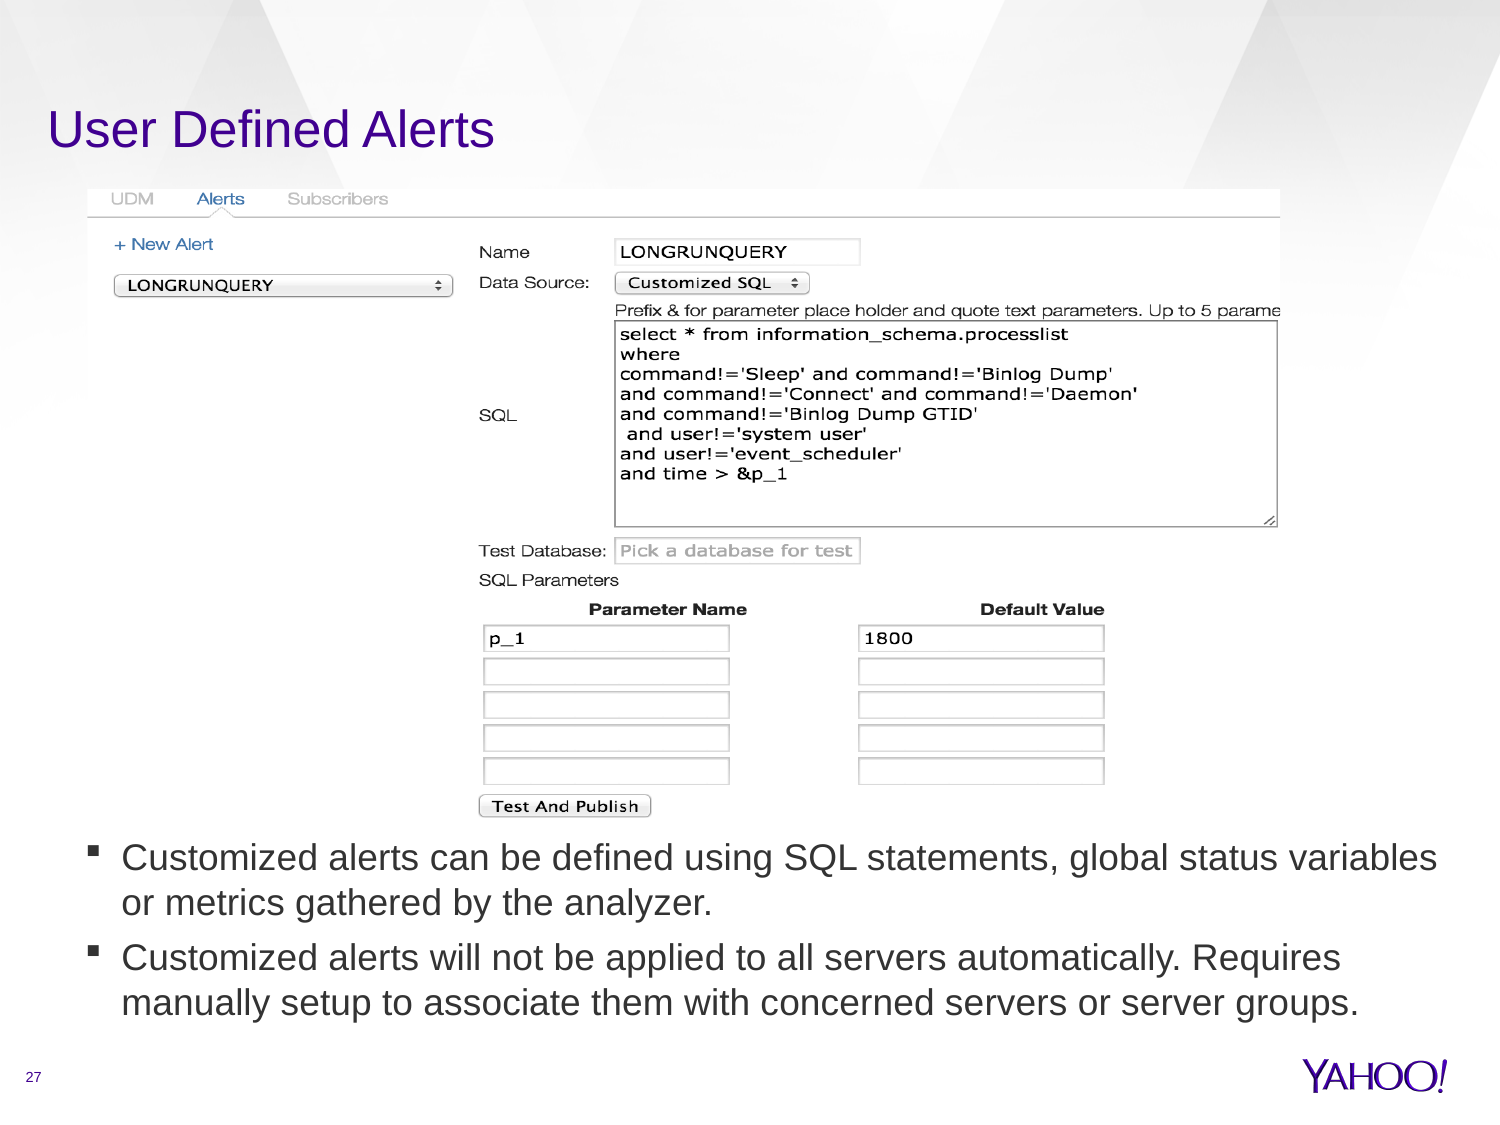

# User Defined Alerts

Customized alerts can be defined using SQL statements, global status variables or metrics gathered by the analyzer.
Customized alerts will not be applied to all servers automatically. Requires manually setup to associate them with concerned servers or server groups.
27